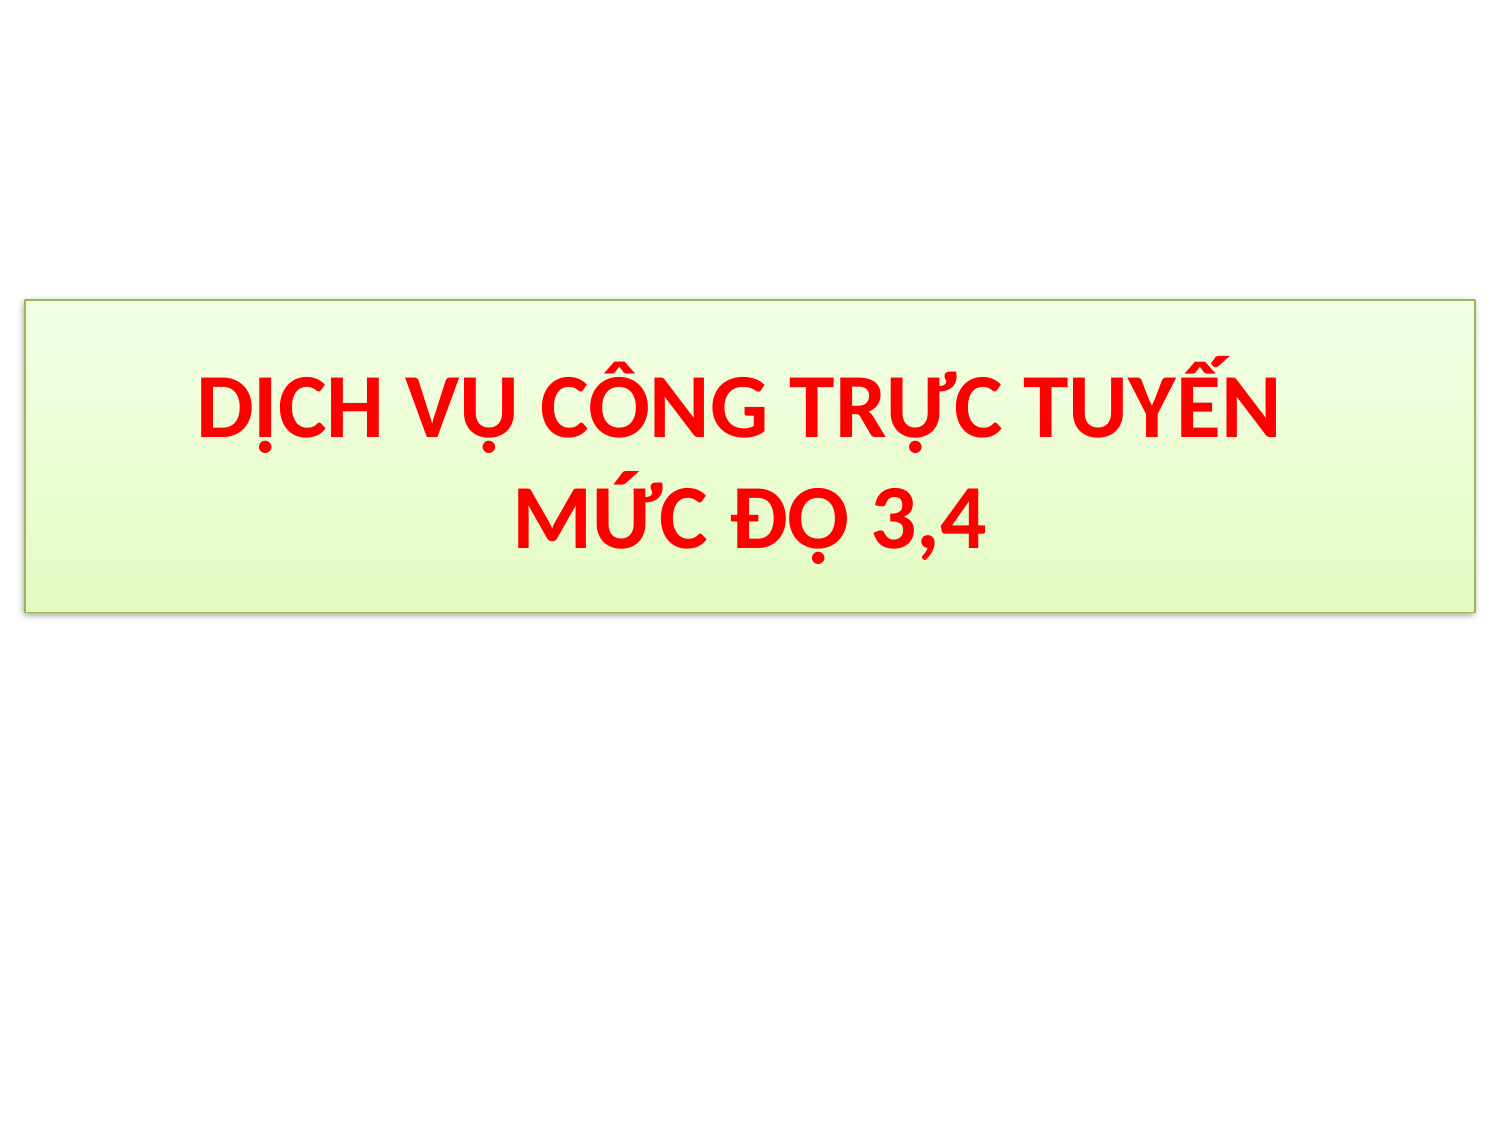

# DỊCH VỤ CÔNG TRỰC TUYẾN MỨC ĐỘ 3,4